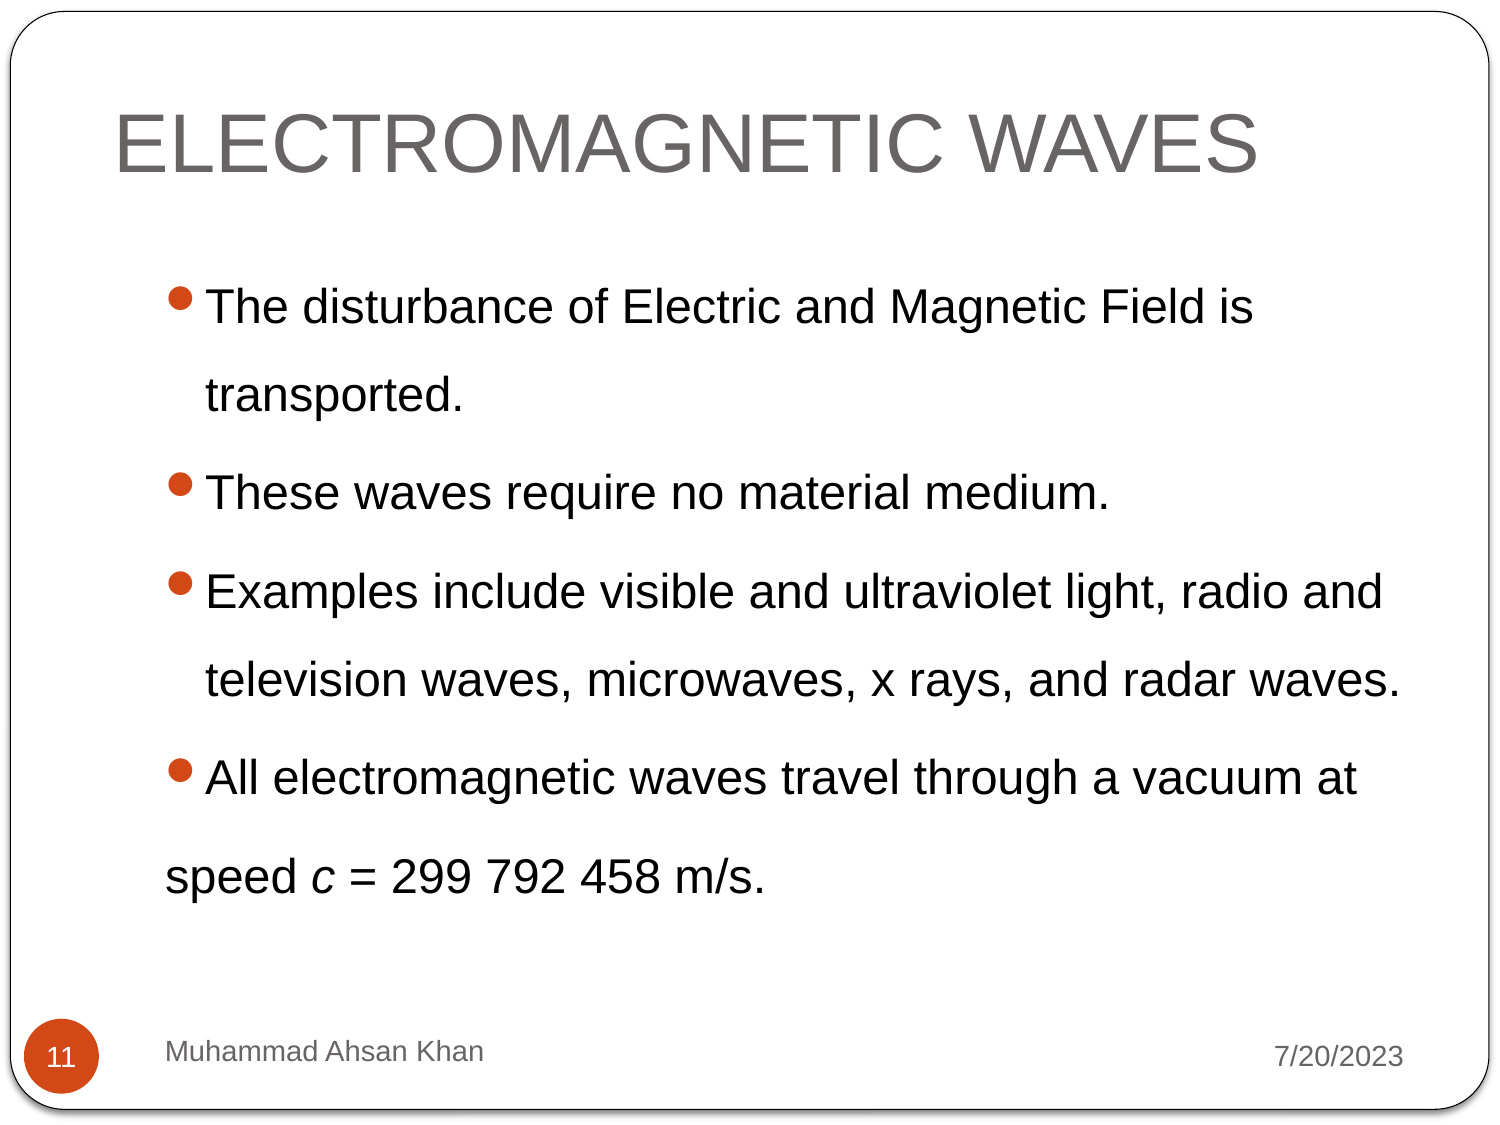

# ELECTROMAGNETIC WAVES
The disturbance of Electric and Magnetic Field is transported.
These waves require no material medium.
Examples include visible and ultraviolet light, radio and television waves, microwaves, x rays, and radar waves.
All electromagnetic waves travel through a vacuum at
speed c = 299 792 458 m/s.
Muhammad Ahsan Khan
7/20/2023
11